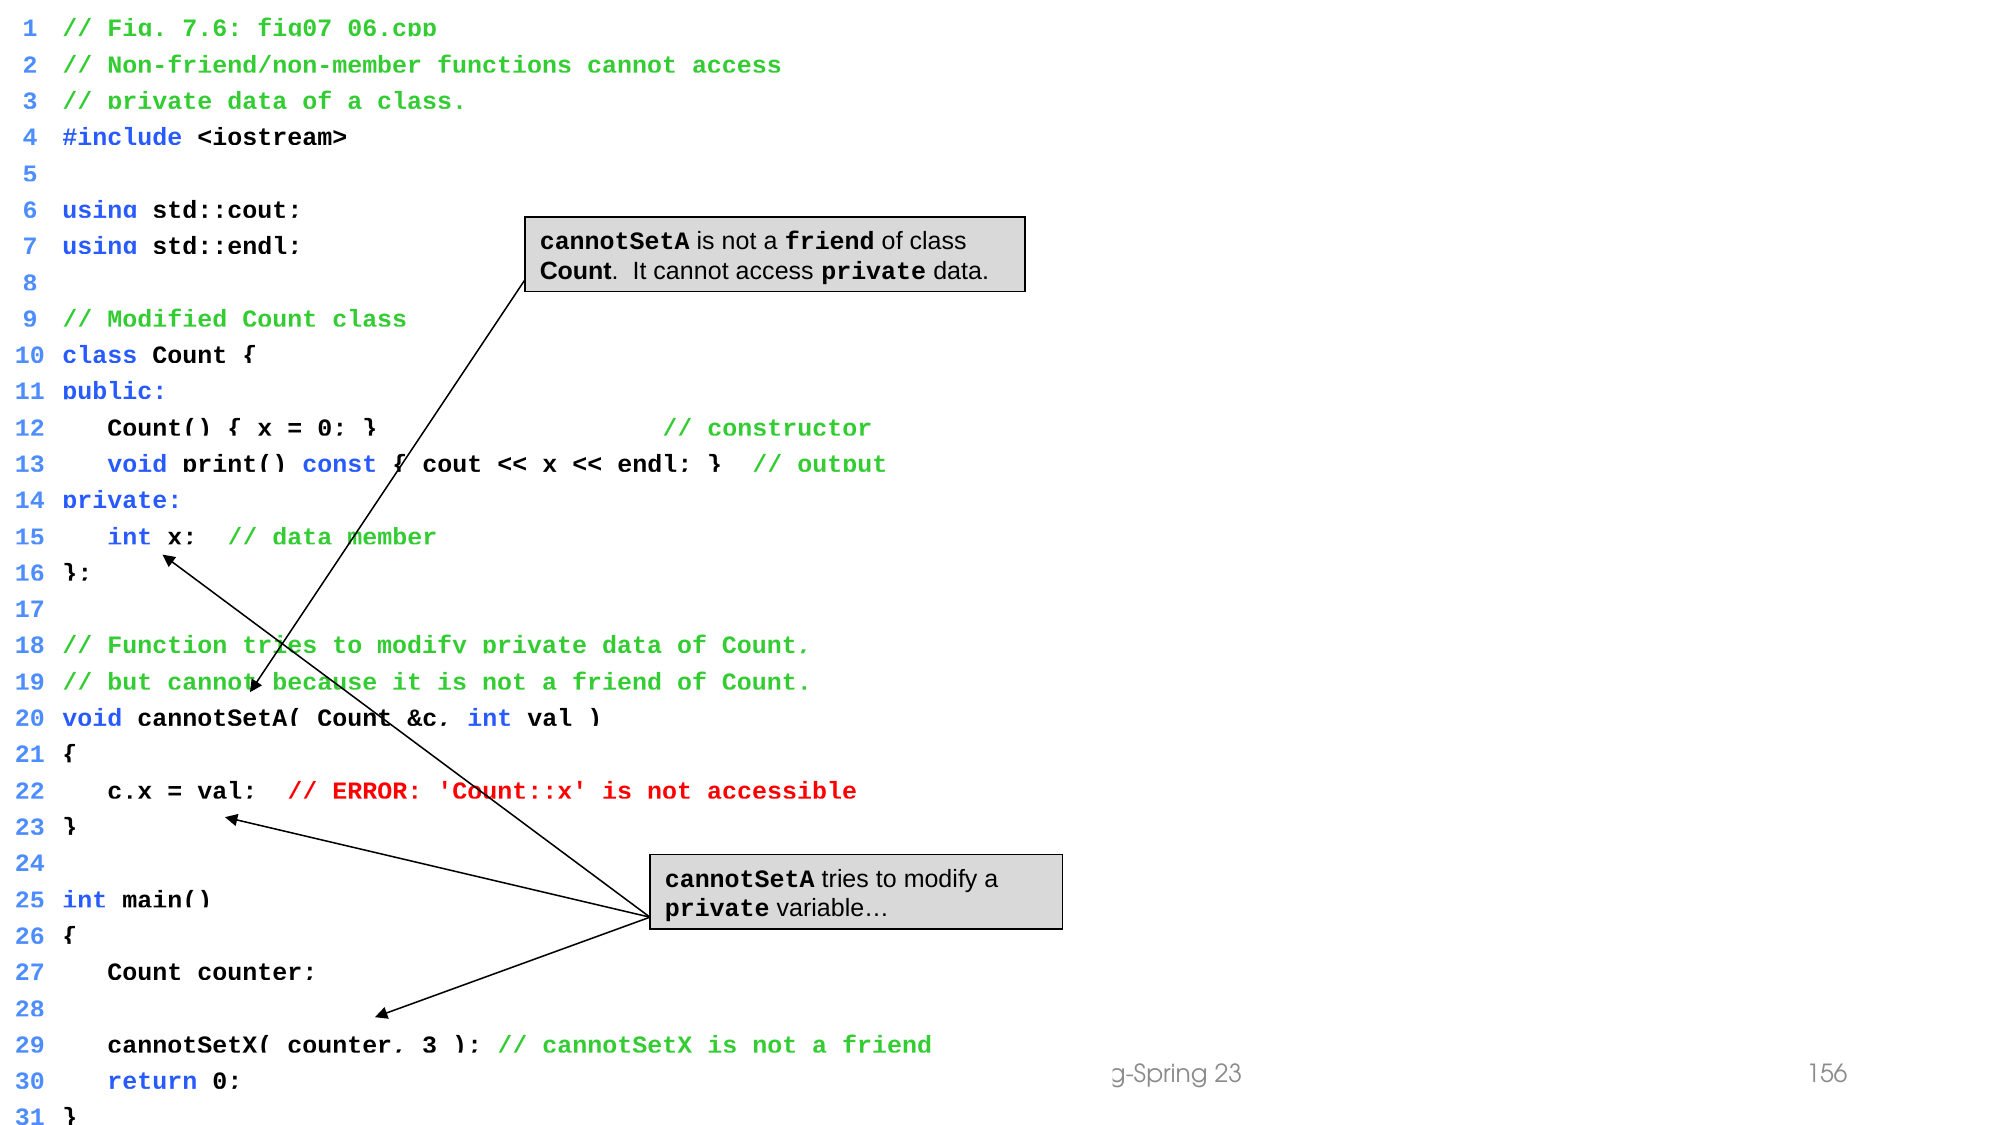

1	// Fig. 7.6: fig07_06.cpp

	2	// Non-friend/non-member functions cannot access

	3	// private data of a class.

	4	#include <iostream>

	5

	6	using std::cout;

	7	using std::endl;

	8

	9	// Modified Count class

	10	class Count {

	11	public:

	12	   Count() { x = 0; }                   // constructor

	13	   void print() const { cout << x << endl; }  // output

	14	private:

	15	   int x;  // data member

	16	};

	17

	18	// Function tries to modify private data of Count,

	19	// but cannot because it is not a friend of Count.

	20	void cannotSetA( Count &c, int val )

	21	{

	22	   c.x = val;  // ERROR: 'Count::x' is not accessible

	23	}

	24

	25	int main()

	26	{

	27	   Count counter;

	28

	29	   cannotSetX( counter, 3 ); // cannotSetX is not a friend

	30	   return 0;

	31	}

cannotSetA is not a friend of class Count.  It cannot access private data.

cannotSetA tries to modify a private variable…

Object Oriented Programming-Spring 23
156